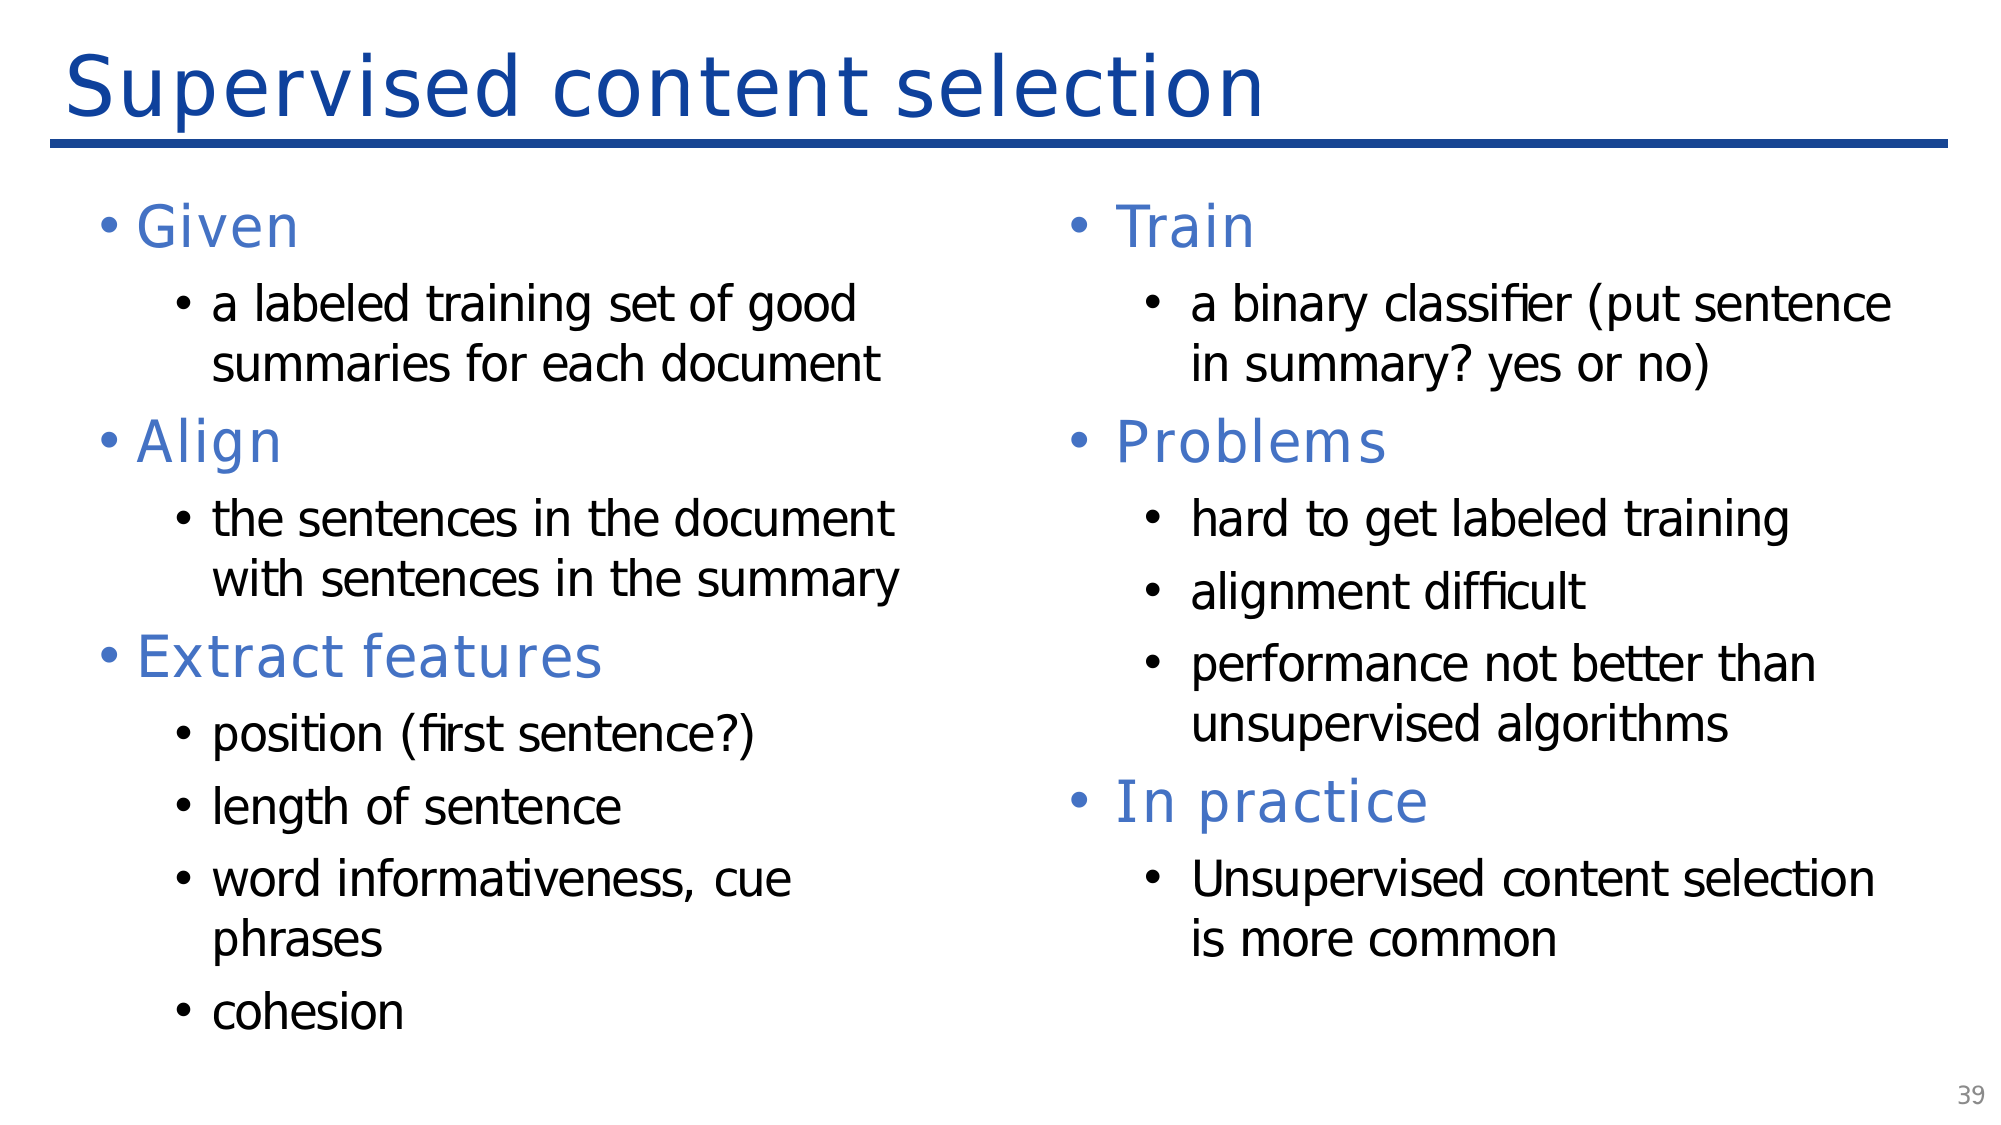

# Supervised content selection
Given
a labeled training set of good summaries for each document
Align
the sentences in the document with sentences in the summary
Extract features
position (first sentence?)
length of sentence
word informativeness, cue phrases
cohesion
Train
a binary classifier (put sentence in summary? yes or no)
Problems
hard to get labeled training
alignment difficult
performance not better than unsupervised algorithms
In practice
Unsupervised content selection is more common
39